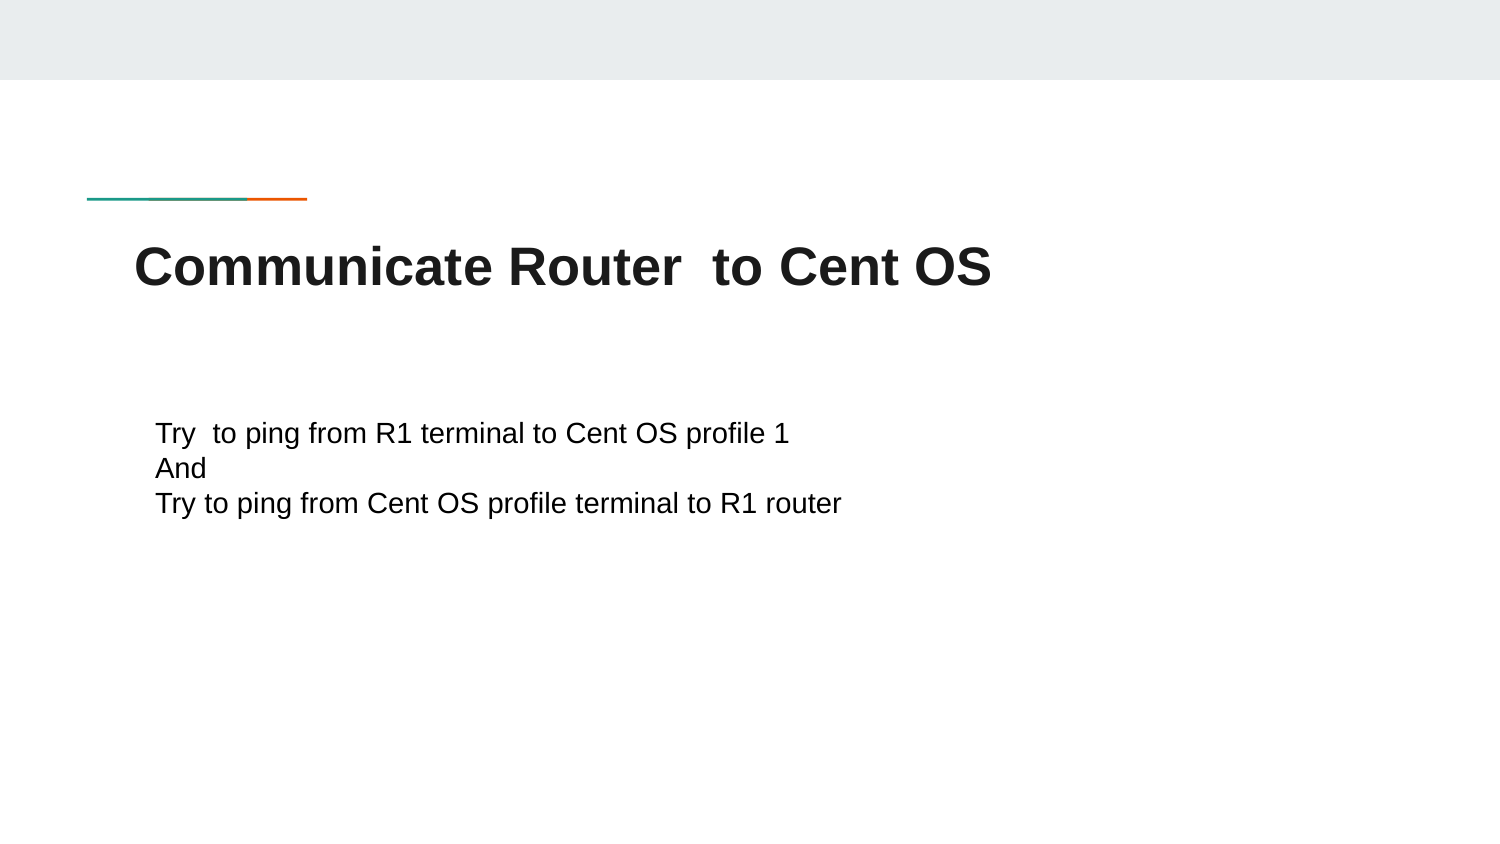

# Communicate Router  to Cent OS

Try  to ping from R1 terminal to Cent OS profile 1
And
Try to ping from Cent OS profile terminal to R1 router